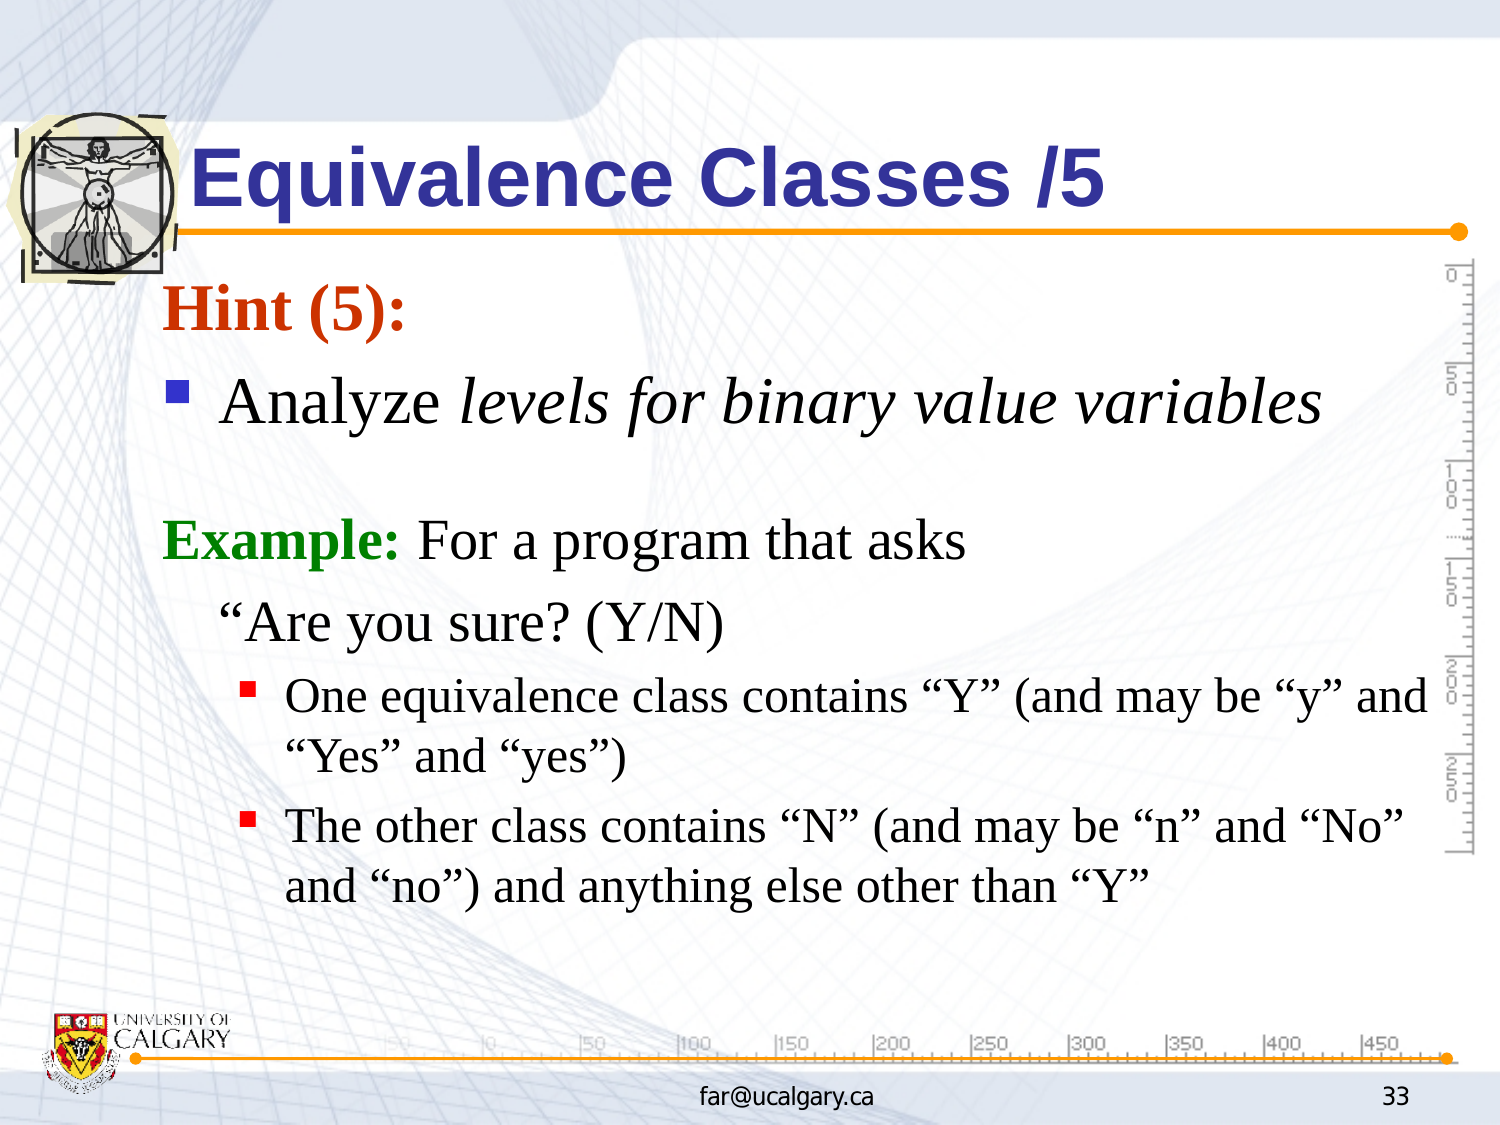

# Equivalence Classes /5
Hint (5):
Analyze levels for binary value variables

Example: For a program that asks
	“Are you sure? (Y/N)
One equivalence class contains “Y” (and may be “y” and “Yes” and “yes”)
The other class contains “N” (and may be “n” and “No” and “no”) and anything else other than “Y”
far@ucalgary.ca
33